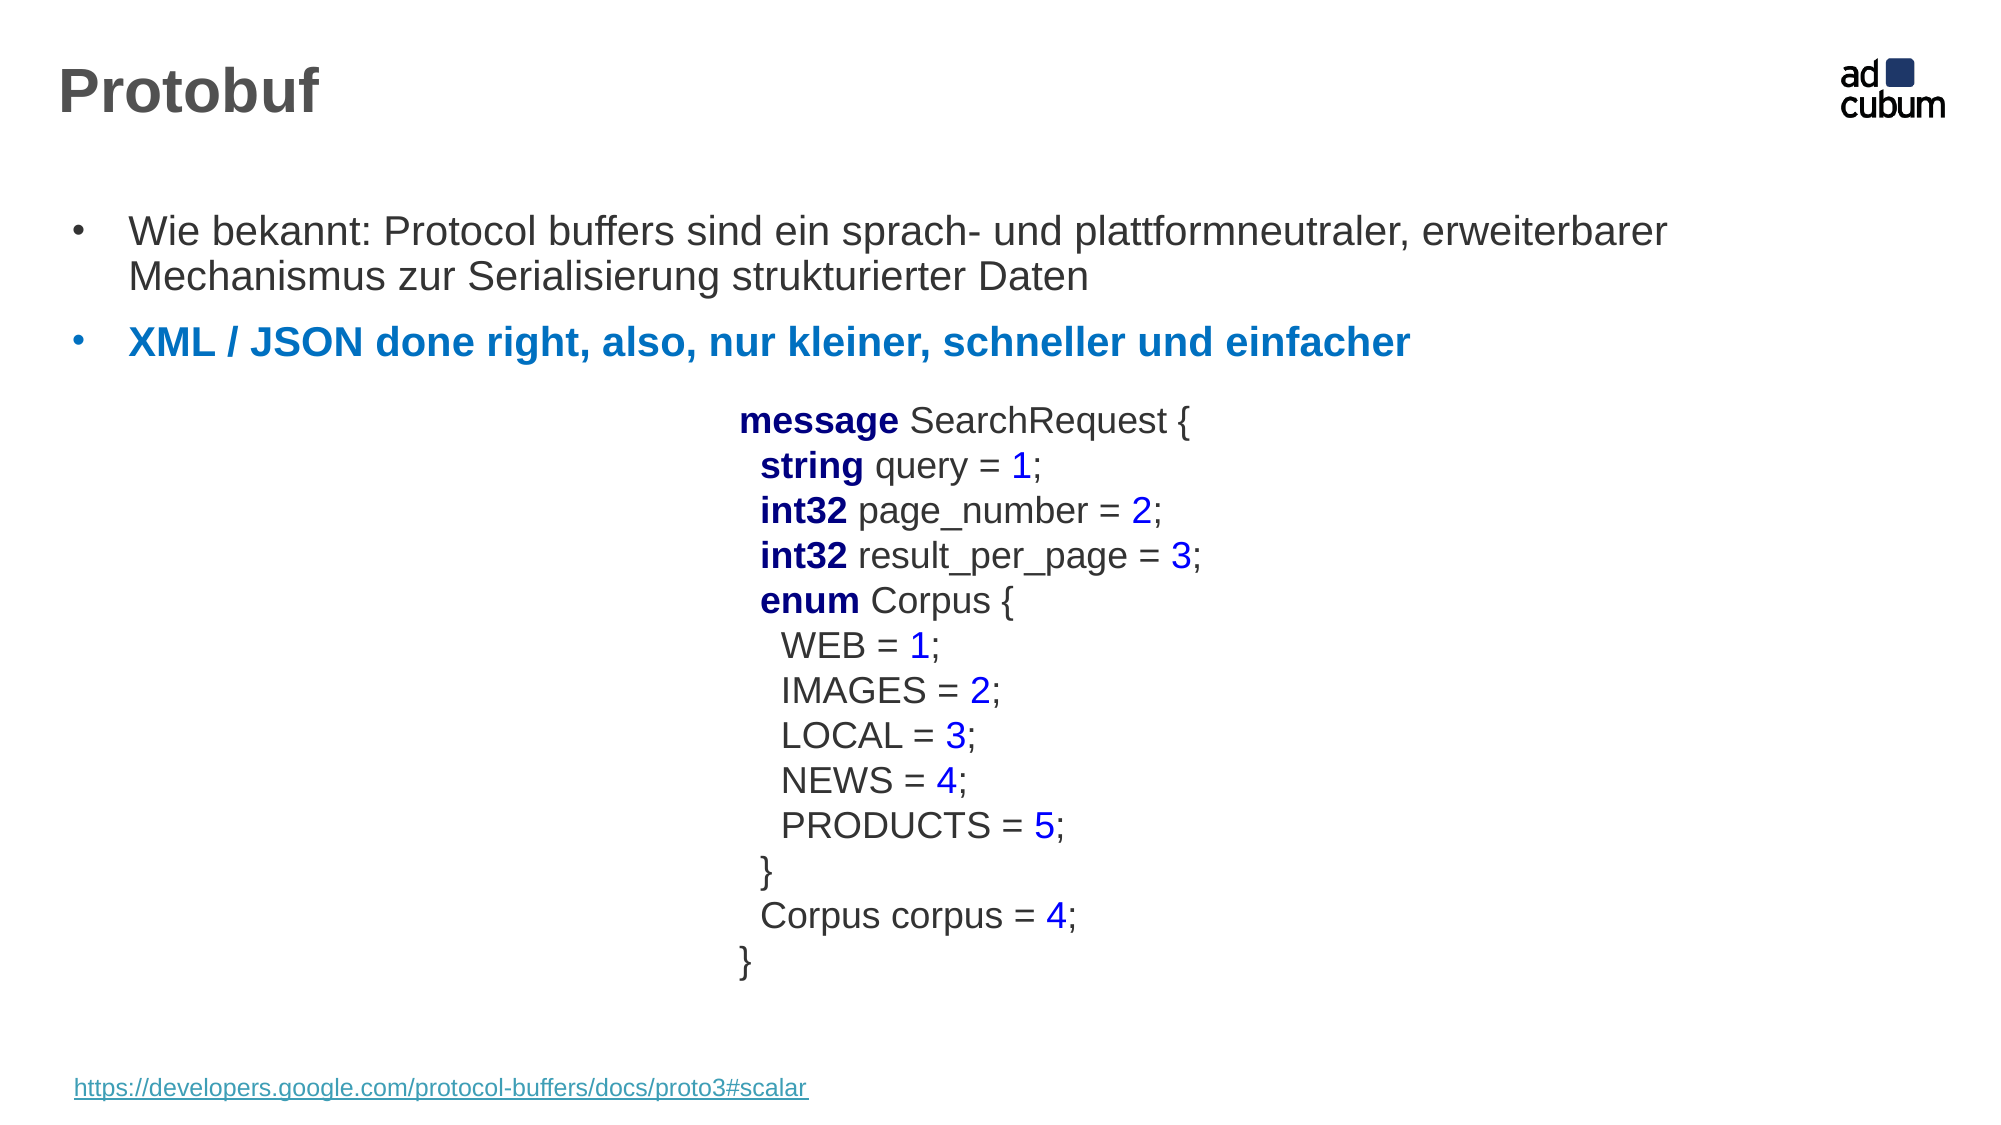

# Protobuf
Wie bekannt: Protocol buffers sind ein sprach- und plattformneutraler, erweiterbarer Mechanismus zur Serialisierung strukturierter Daten
XML / JSON done right, also, nur kleiner, schneller und einfacher

message SearchRequest {
  string query = 1;
  int32 page_number = 2;
  int32 result_per_page = 3;
  enum Corpus {
    WEB = 1;
    IMAGES = 2;
    LOCAL = 3;
    NEWS = 4;
    PRODUCTS = 5;
  }
  Corpus corpus = 4;
}
https://developers.google.com/protocol-buffers/docs/proto3#scalar